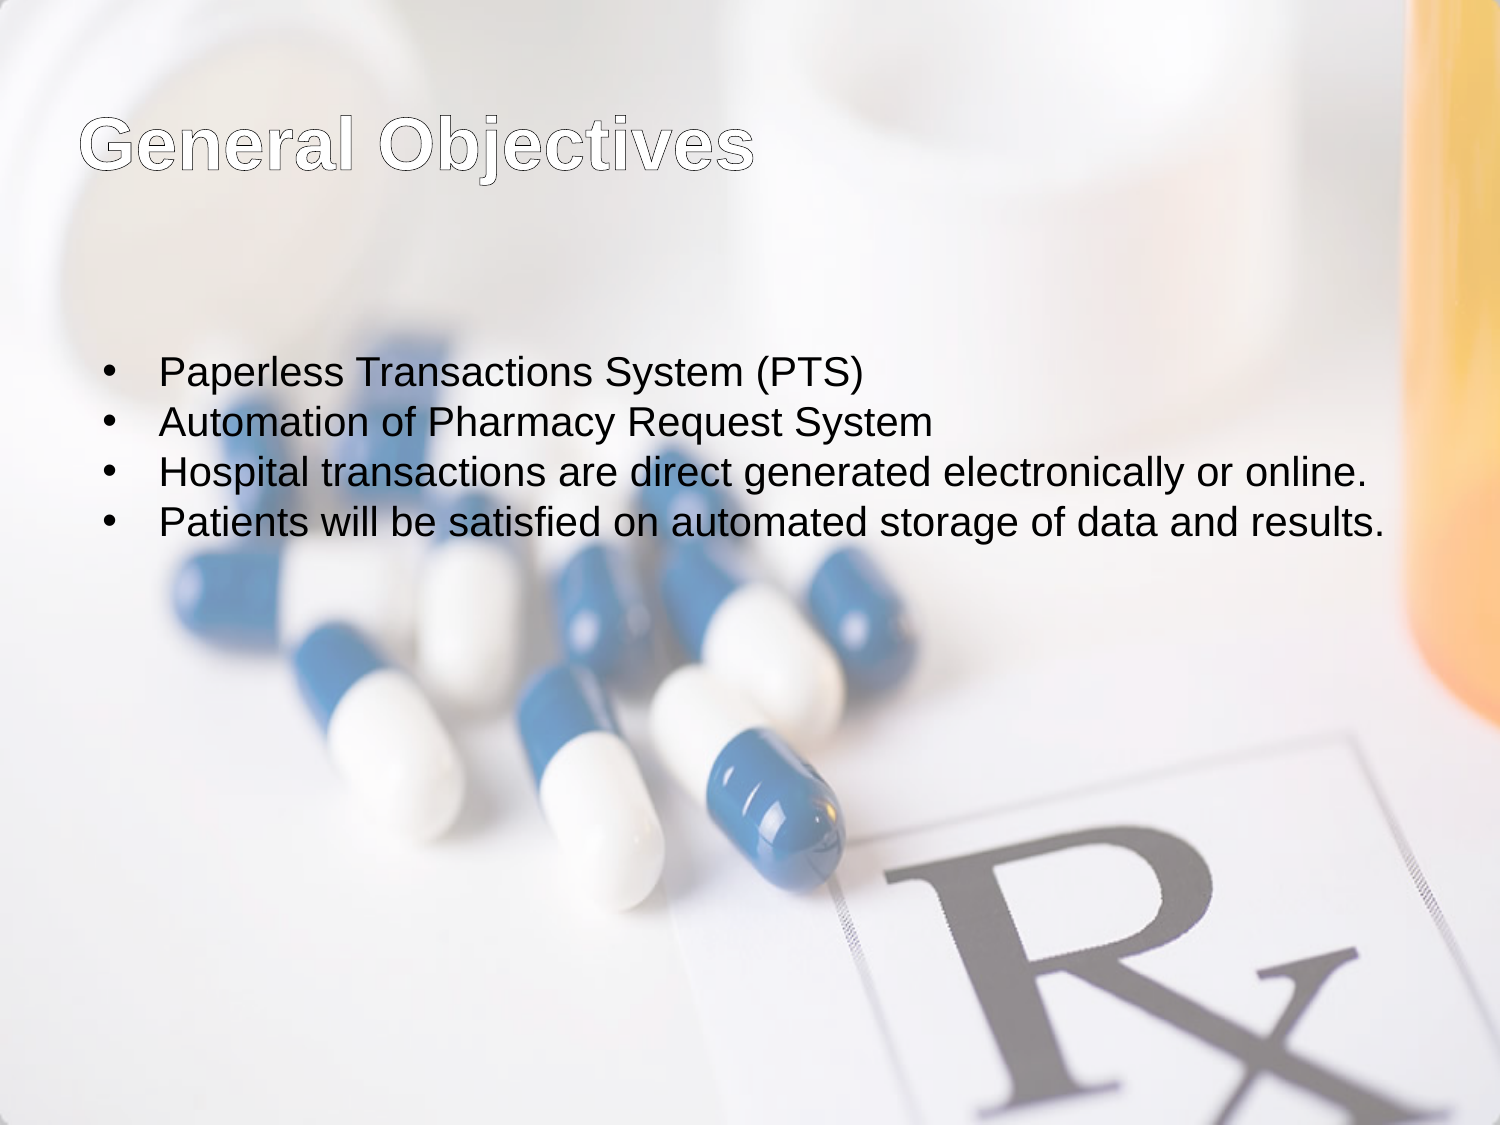

General Objectives
Paperless Transactions System (PTS)
Automation of Pharmacy Request System
Hospital transactions are direct generated electronically or online.
Patients will be satisfied on automated storage of data and results.